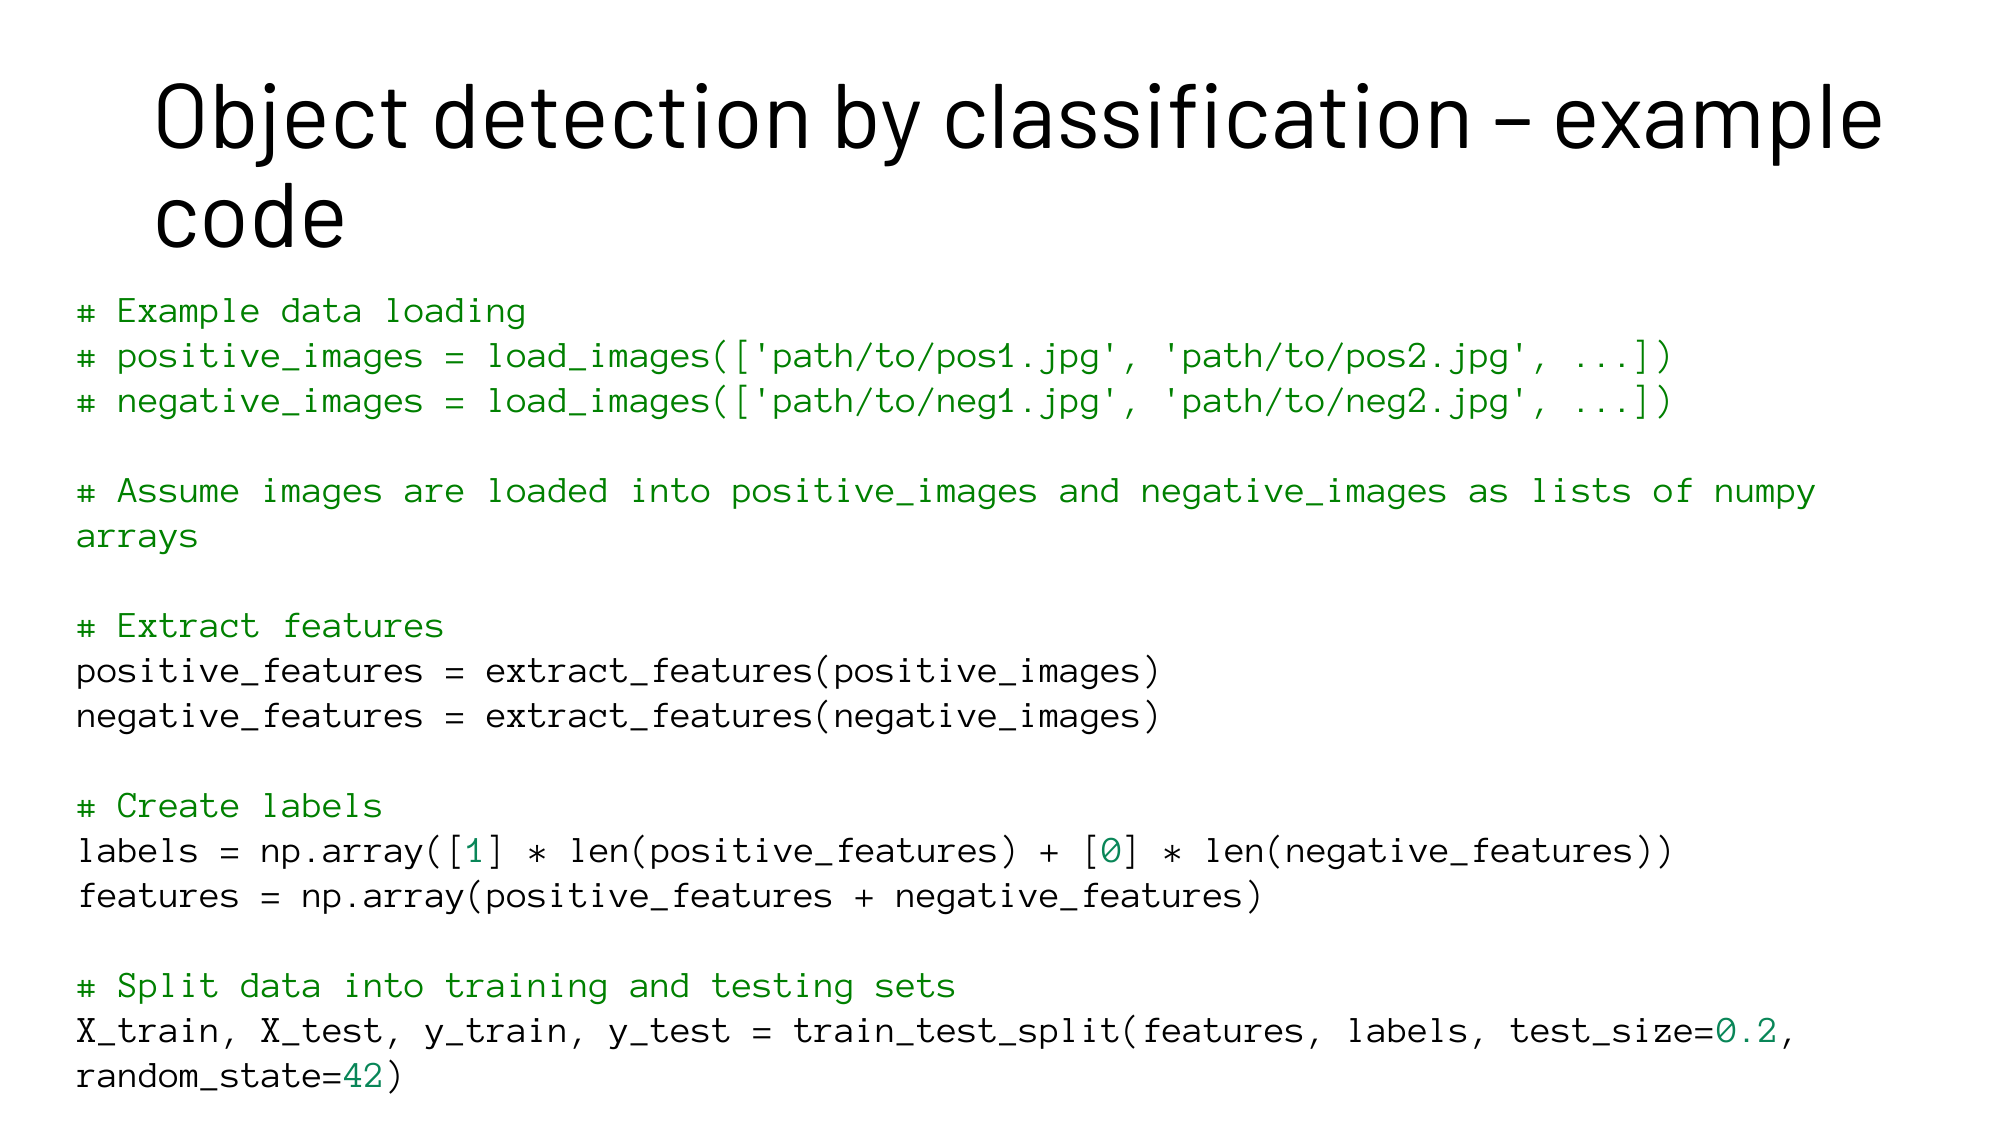

# Object detection by classification – example code
# Example data loading
# positive_images = load_images(['path/to/pos1.jpg', 'path/to/pos2.jpg', ...])
# negative_images = load_images(['path/to/neg1.jpg', 'path/to/neg2.jpg', ...])
# Assume images are loaded into positive_images and negative_images as lists of numpy arrays
# Extract features
positive_features = extract_features(positive_images)
negative_features = extract_features(negative_images)
# Create labels
labels = np.array([1] * len(positive_features) + [0] * len(negative_features))
features = np.array(positive_features + negative_features)
# Split data into training and testing sets
X_train, X_test, y_train, y_test = train_test_split(features, labels, test_size=0.2, random_state=42)